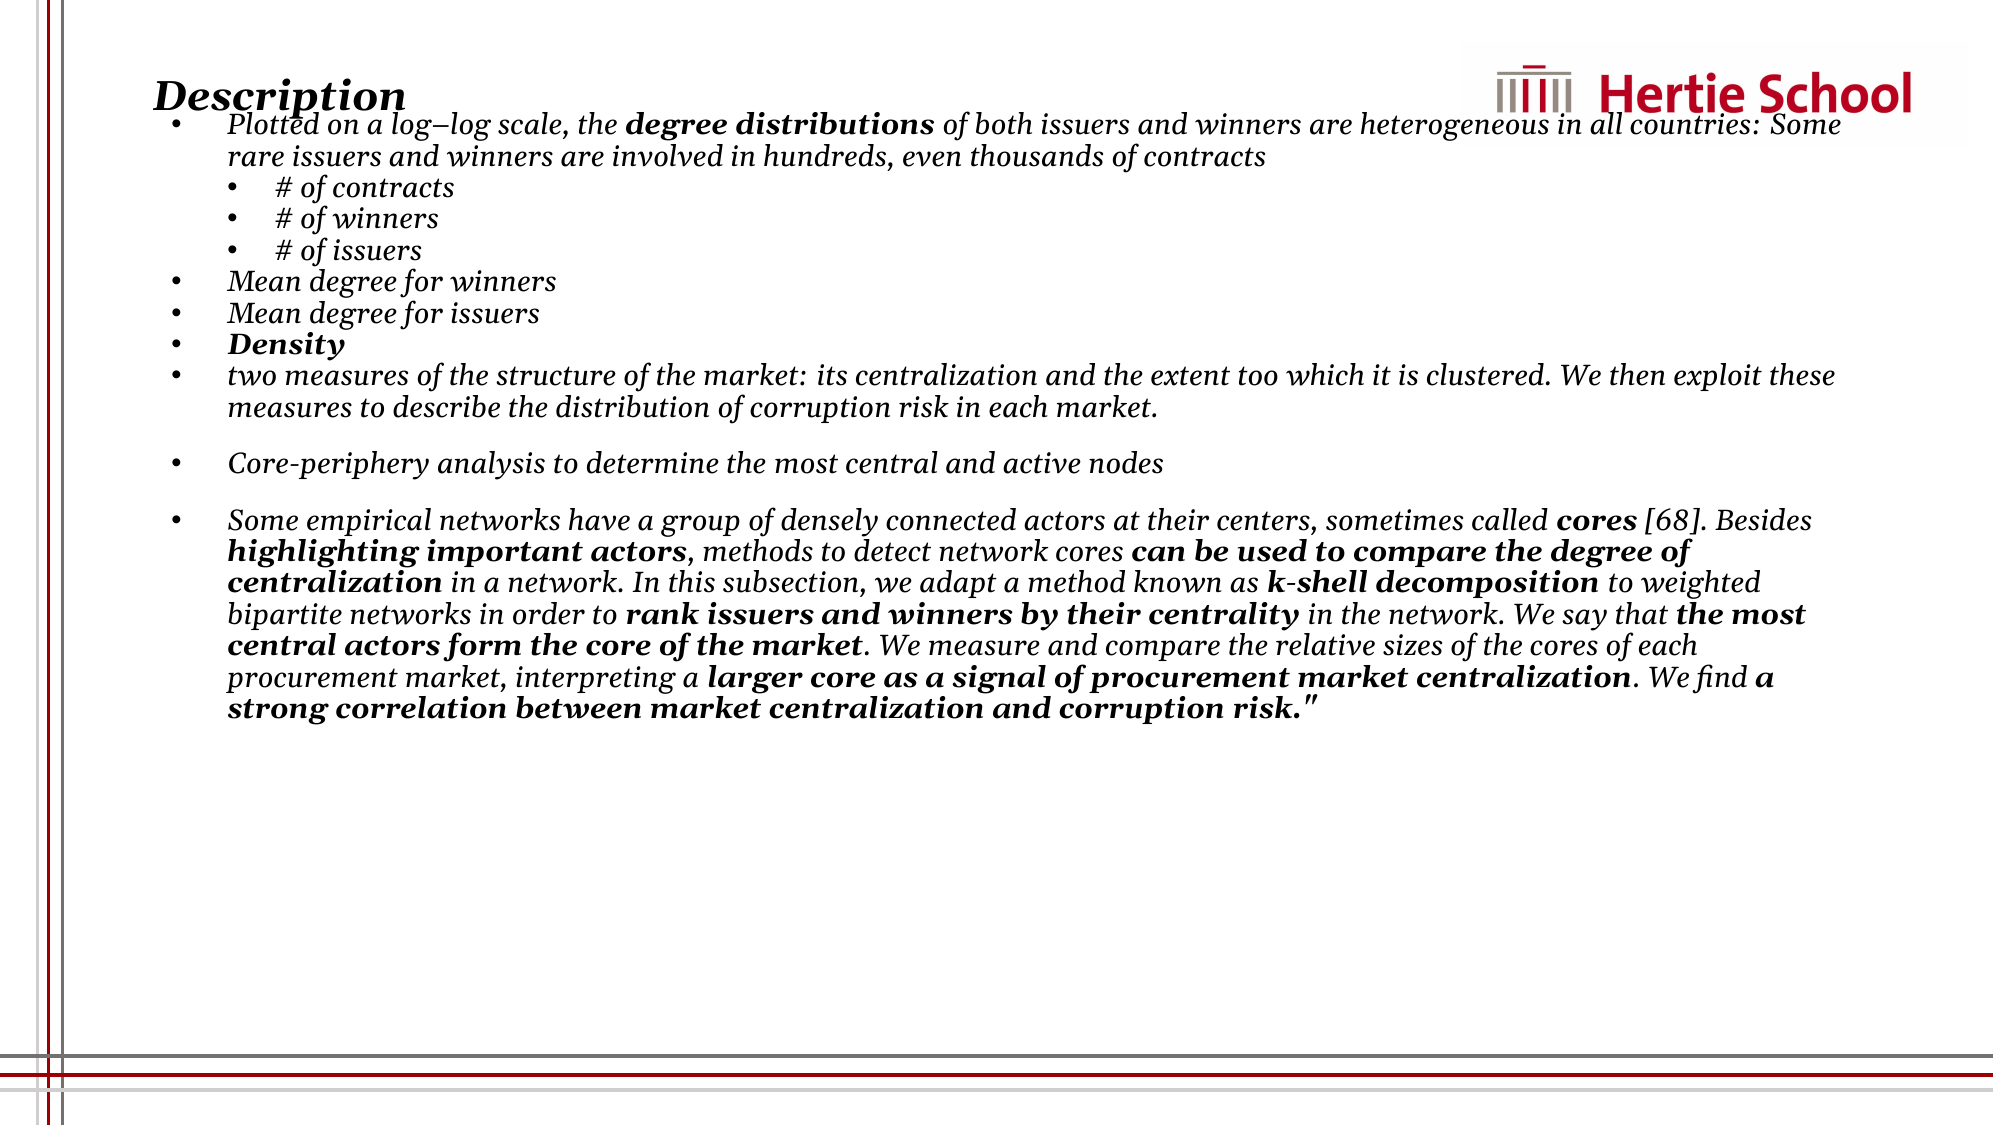

# Description
Plotted on a log–log scale, the degree distributions of both issuers and winners are heterogeneous in all countries: Some rare issuers and winners are involved in hundreds, even thousands of contracts
# of contracts
# of winners
# of issuers
Mean degree for winners
Mean degree for issuers
Density
two measures of the structure of the market: its centralization and the extent too which it is clustered. We then exploit these measures to describe the distribution of corruption risk in each market.
Core-periphery analysis to determine the most central and active nodes
Some empirical networks have a group of densely connected actors at their centers, sometimes called cores [68]. Besides highlighting important actors, methods to detect network cores can be used to compare the degree of centralization in a network. In this subsection, we adapt a method known as k-shell decomposition to weighted bipartite networks in order to rank issuers and winners by their centrality in the network. We say that the most central actors form the core of the market. We measure and compare the relative sizes of the cores of each procurement market, interpreting a larger core as a signal of procurement market centralization. We find a strong correlation between market centralization and corruption risk."